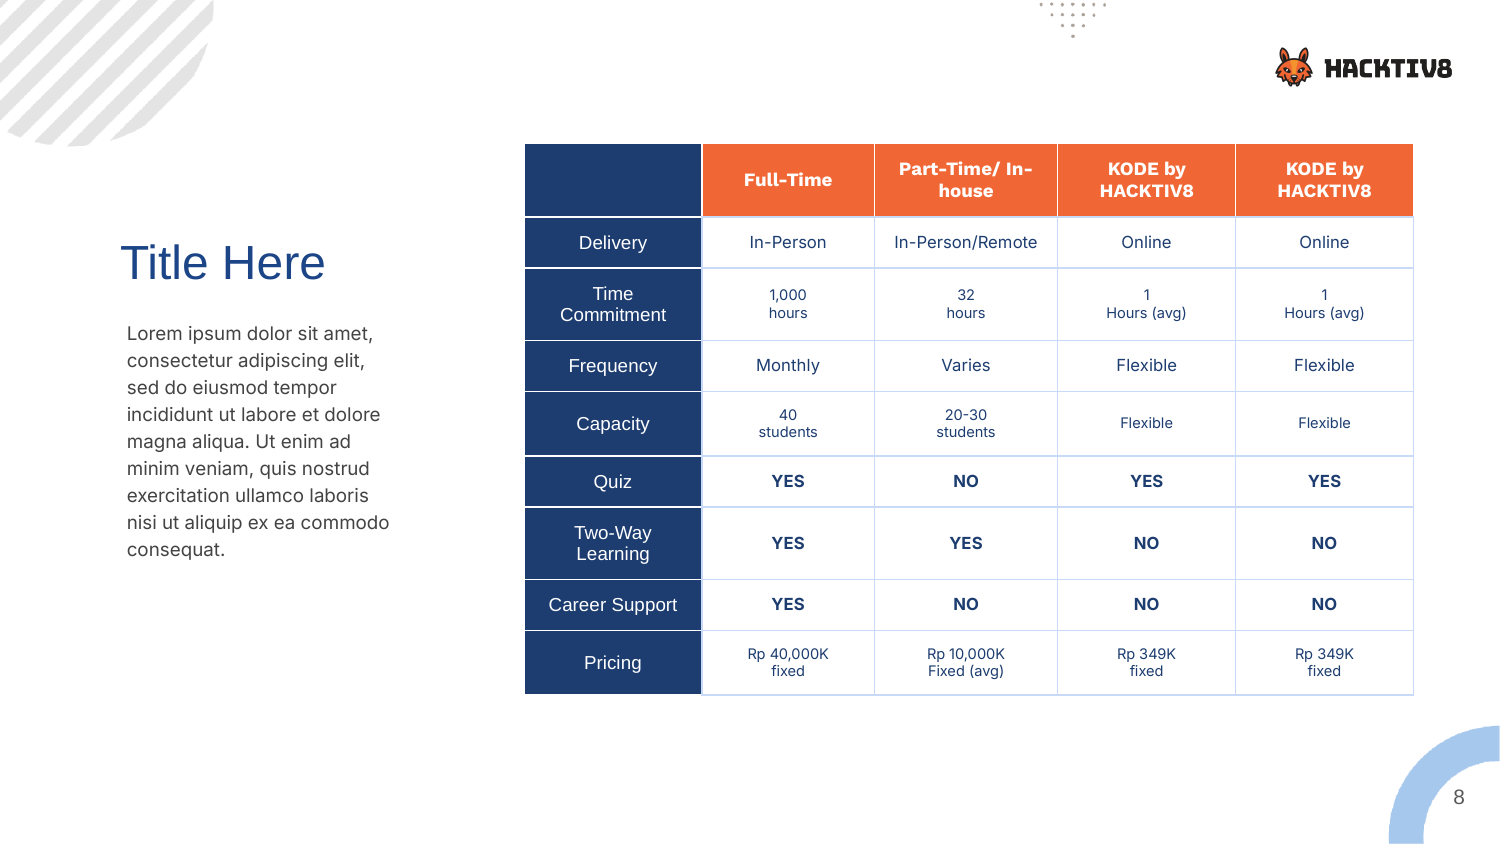

|  | Full-Time | Part-Time/ In-house | KODE by HACKTIV8 | KODE by HACKTIV8 |
| --- | --- | --- | --- | --- |
| Delivery | In-Person | In-Person/Remote | Online | Online |
| Time Commitment | 1,000 hours | 32 hours | 1 Hours (avg) | 1 Hours (avg) |
| Frequency | Monthly | Varies | Flexible | Flexible |
| Capacity | 40 students | 20-30 students | Flexible | Flexible |
| Quiz | YES | NO | YES | YES |
| Two-Way Learning | YES | YES | NO | NO |
| Career Support | YES | NO | NO | NO |
| Pricing | Rp 40,000K fixed | Rp 10,000K Fixed (avg) | Rp 349K fixed | Rp 349K fixed |
Title Here
Lorem ipsum dolor sit amet, consectetur adipiscing elit, sed do eiusmod tempor incididunt ut labore et dolore magna aliqua. Ut enim ad minim veniam, quis nostrud exercitation ullamco laboris nisi ut aliquip ex ea commodo consequat.
8